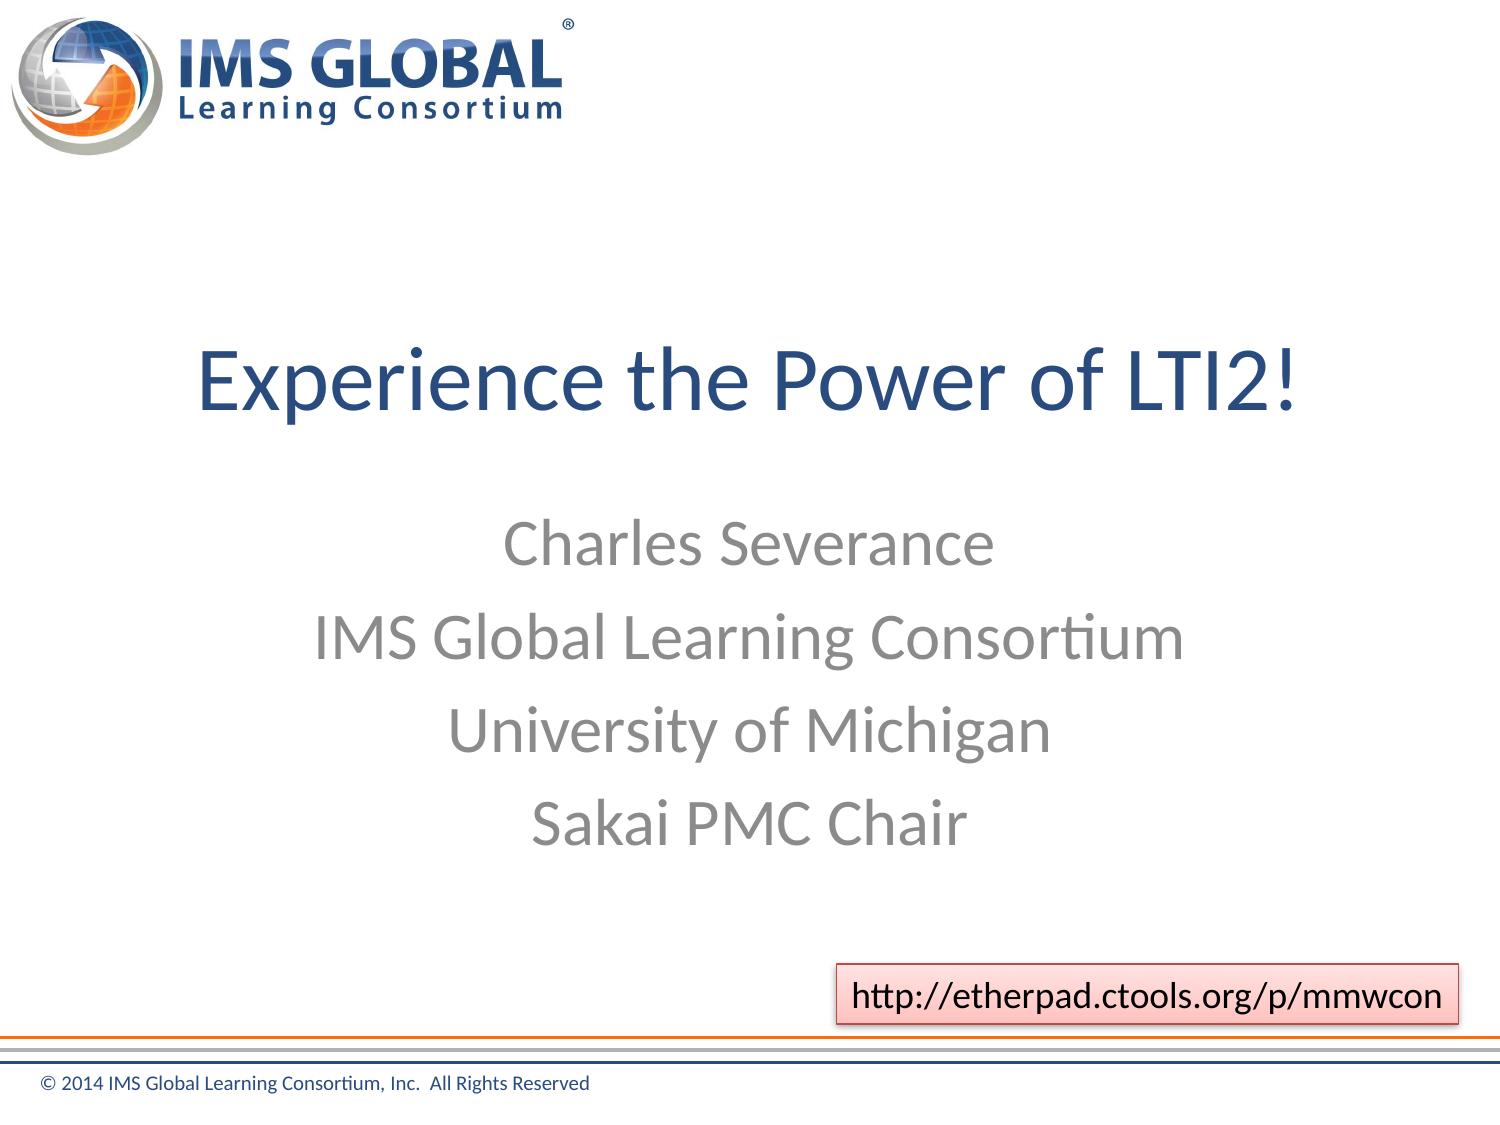

# Experience the Power of LTI2!
Charles Severance
IMS Global Learning Consortium
University of Michigan
Sakai PMC Chair
http://etherpad.ctools.org/p/mmwcon